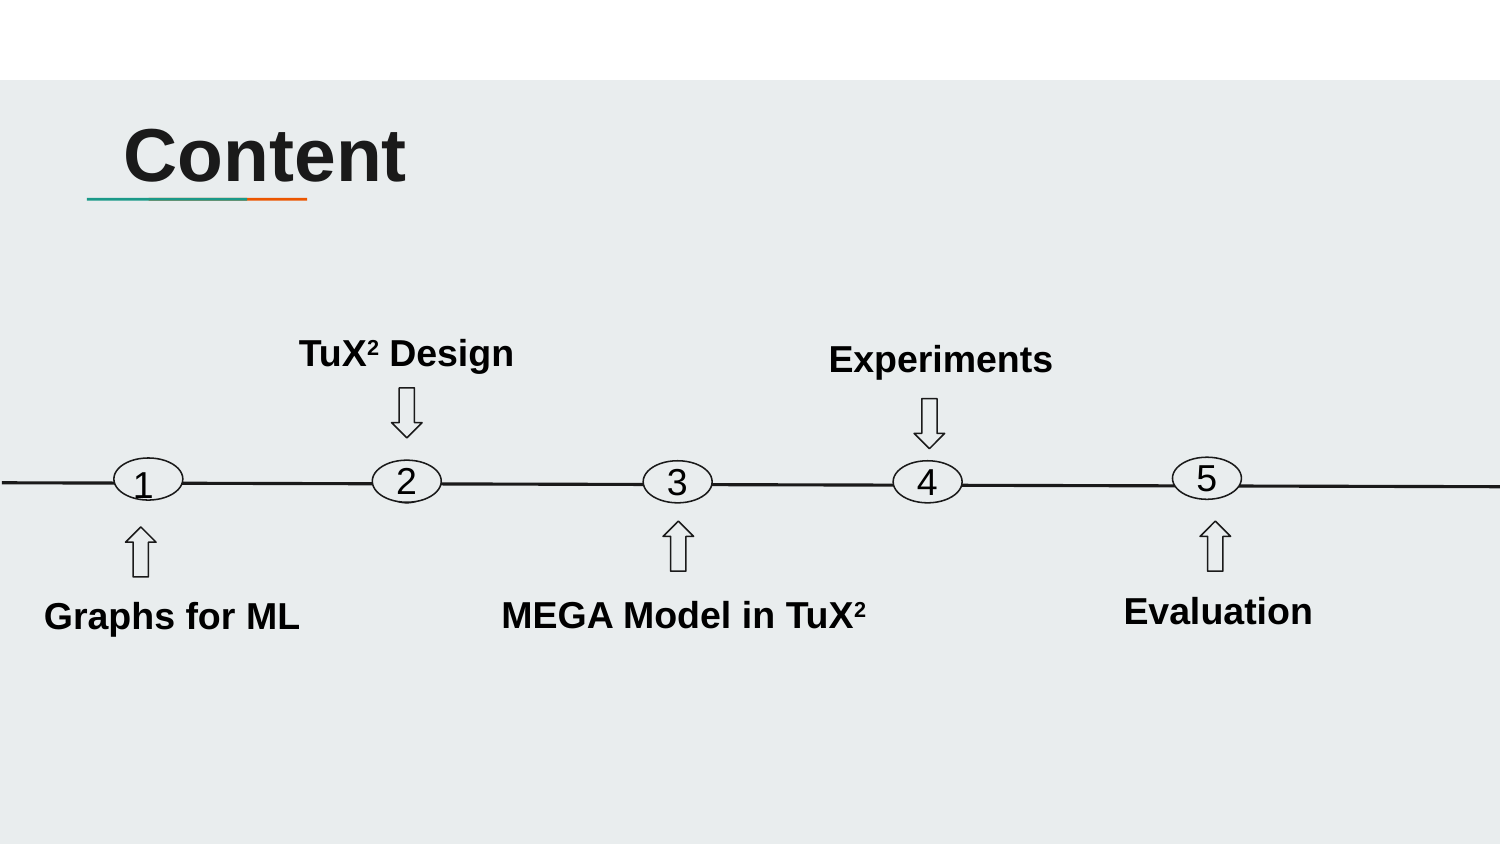

# Content
TuX2 Design
Experiments

5

2

3

4

5
2
1

Evaluation
MEGA Model in TuX2
Graphs for ML